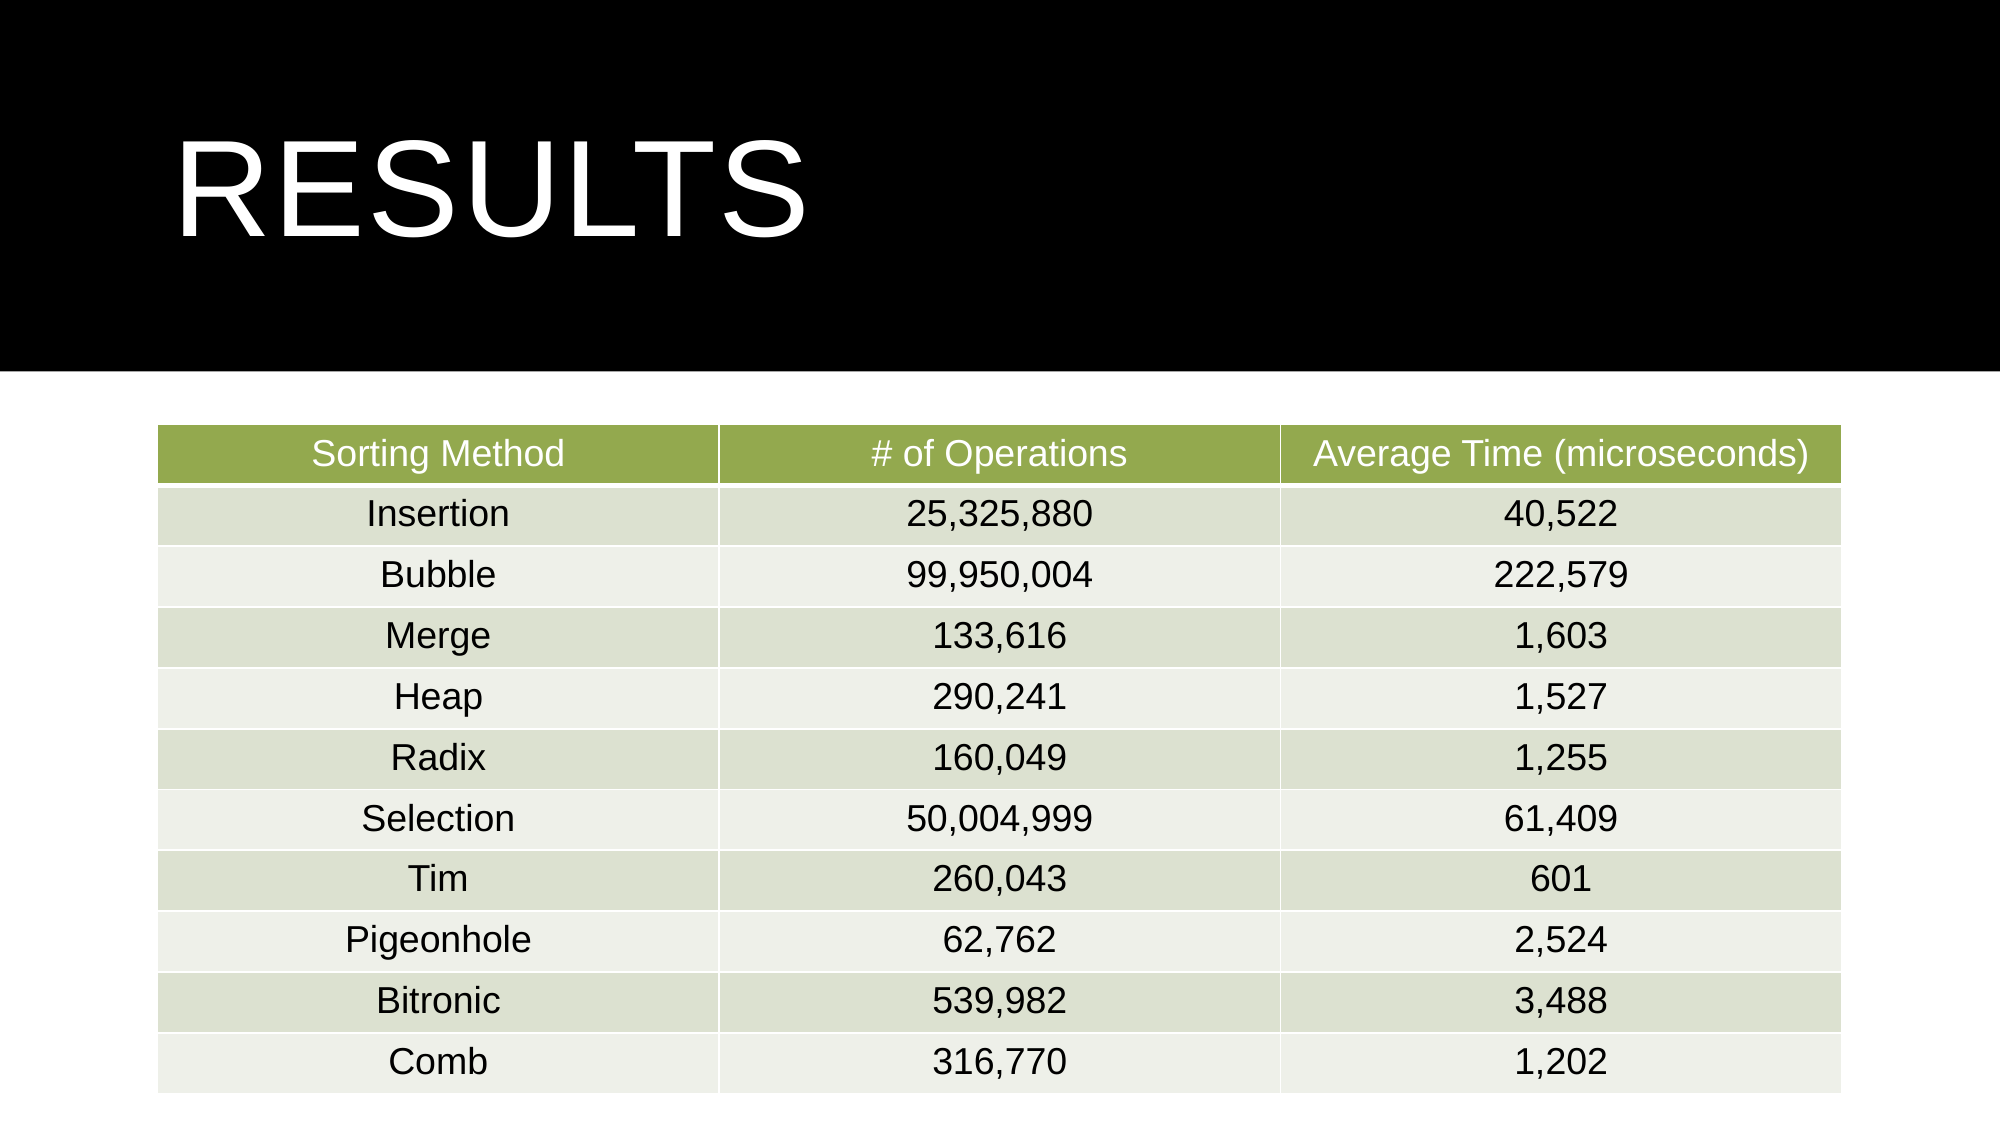

# Results
| Sorting Method | # of Operations | Average Time (microseconds) |
| --- | --- | --- |
| Insertion | 25,325,880 | 40,522 |
| Bubble | 99,950,004 | 222,579 |
| Merge | 133,616 | 1,603 |
| Heap | 290,241 | 1,527 |
| Radix | 160,049 | 1,255 |
| Selection | 50,004,999 | 61,409 |
| Tim | 260,043 | 601 |
| Pigeonhole | 62,762 | 2,524 |
| Bitronic | 539,982 | 3,488 |
| Comb | 316,770 | 1,202 |